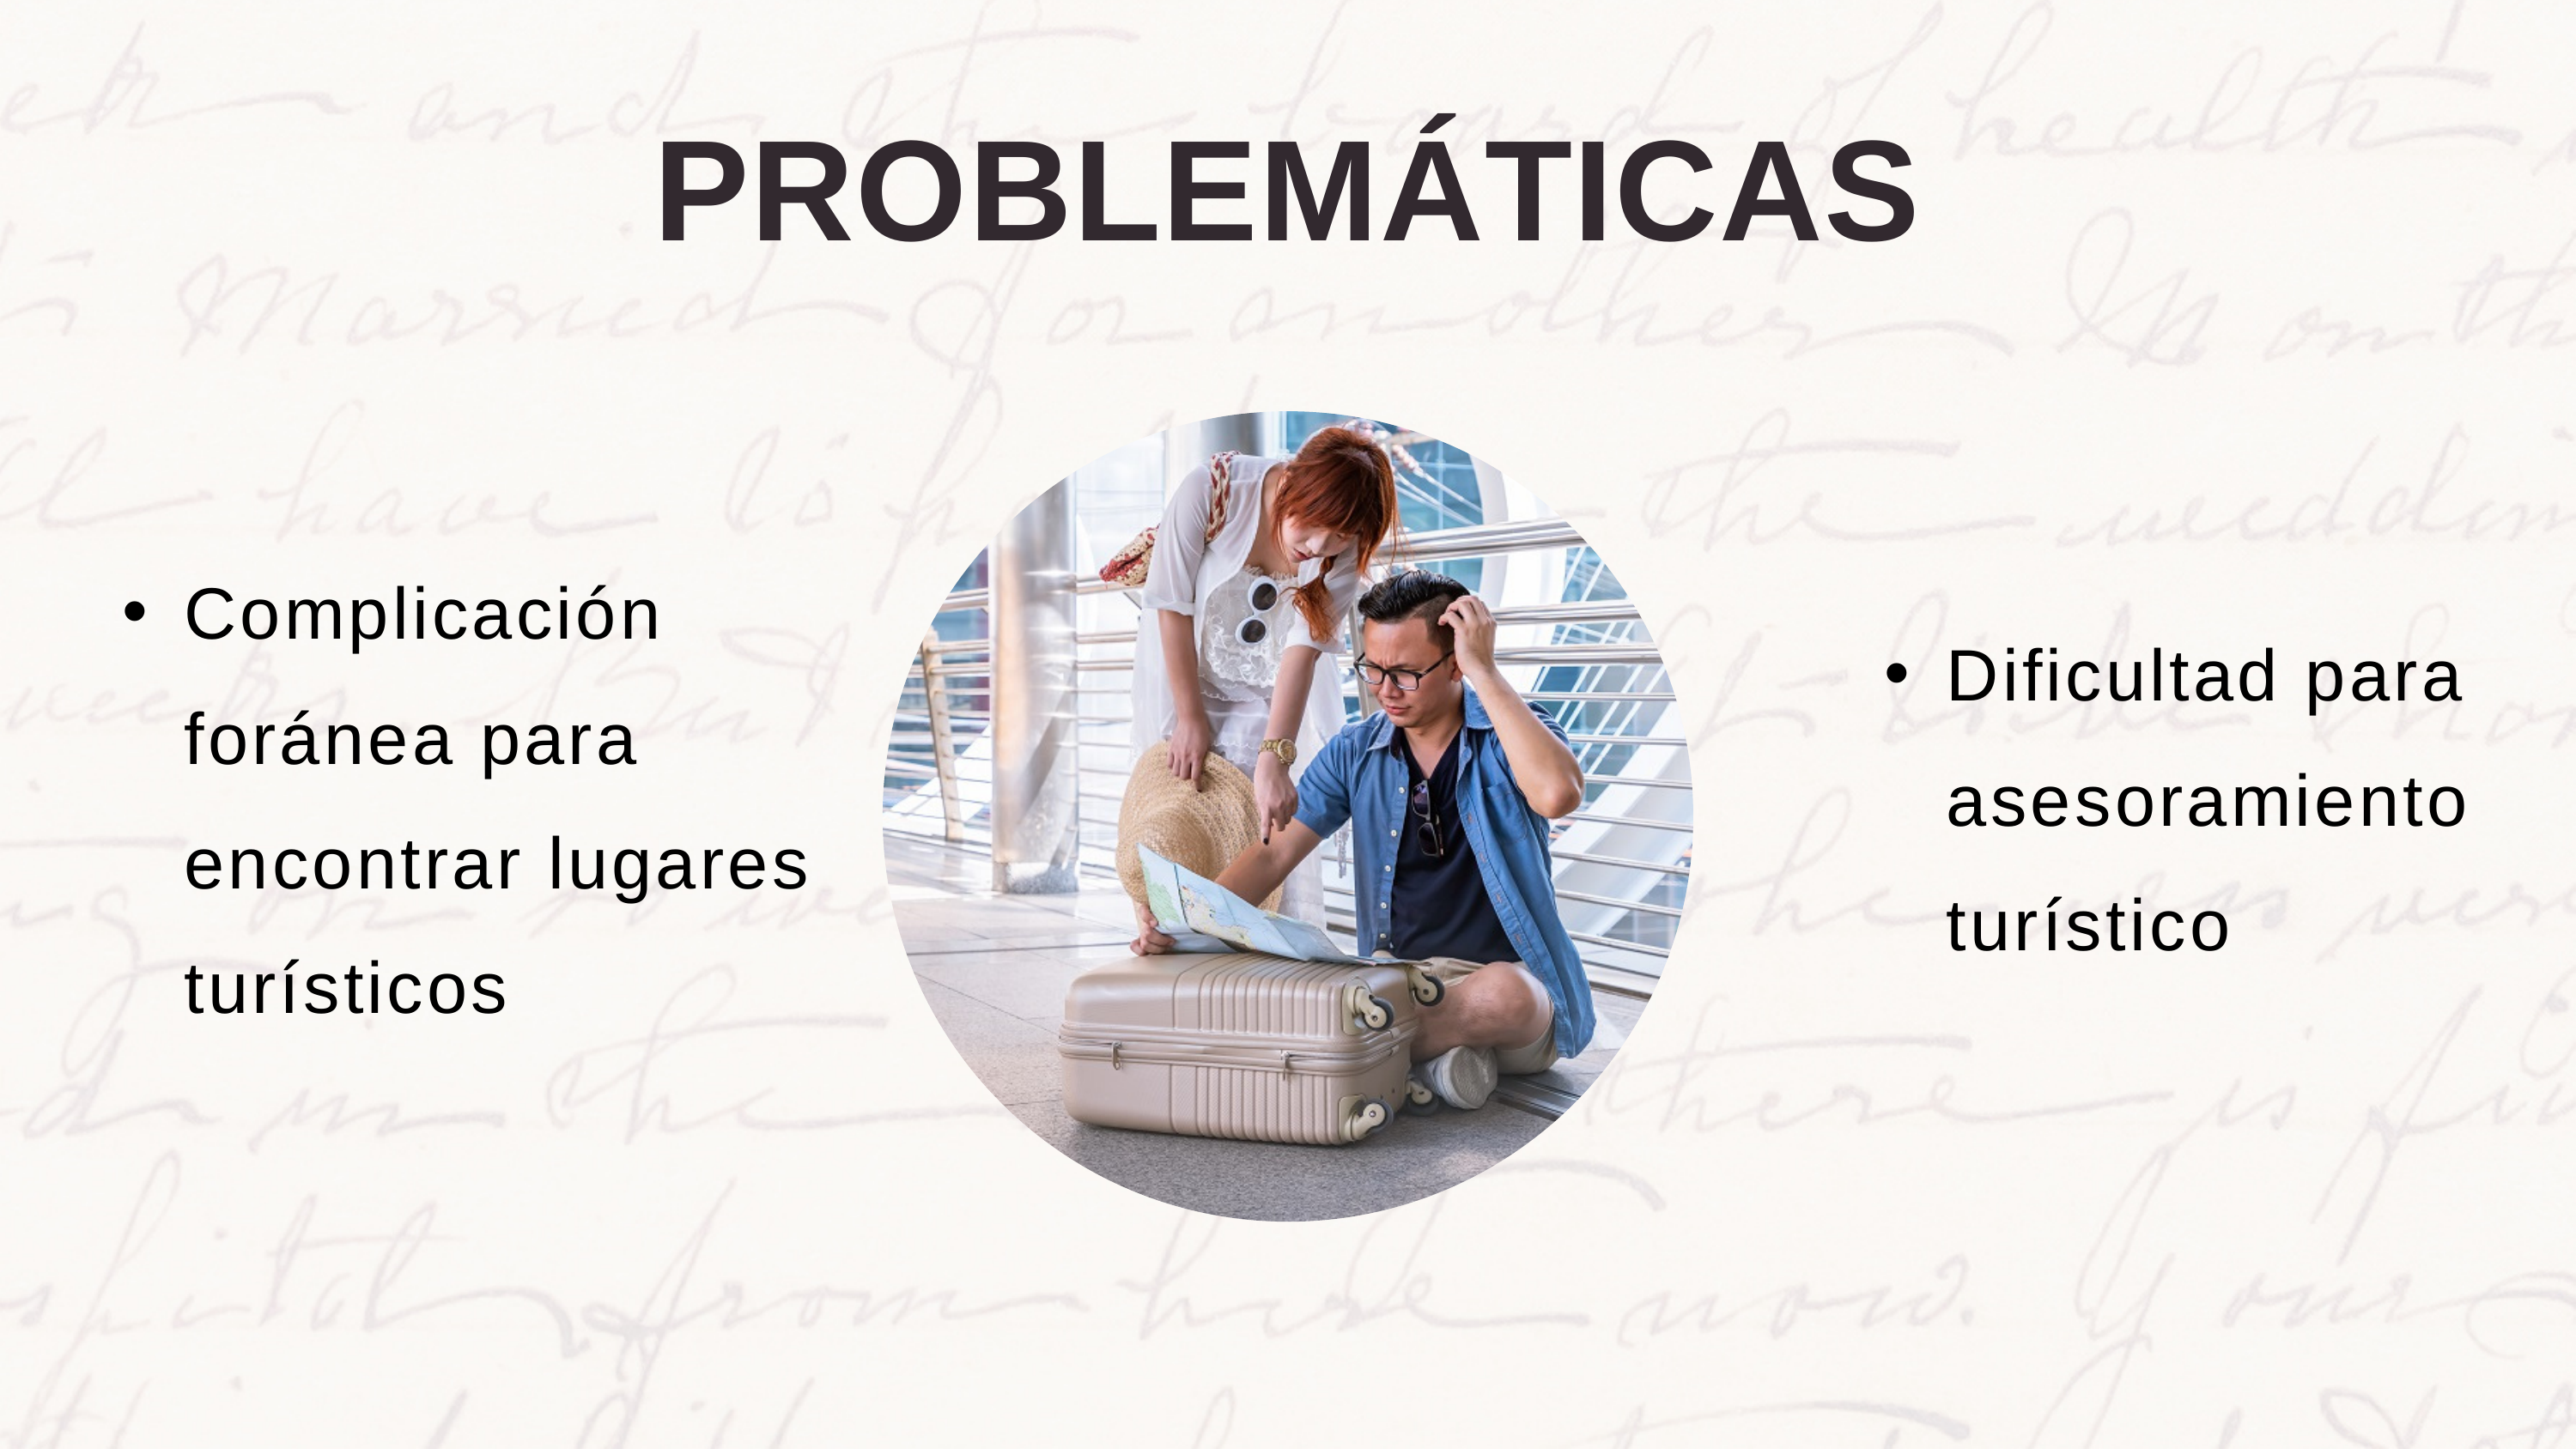

PROBLEMÁTICAS

Complicación foránea para encontrar lugares turísticos
Dificultad para asesoramiento turístico